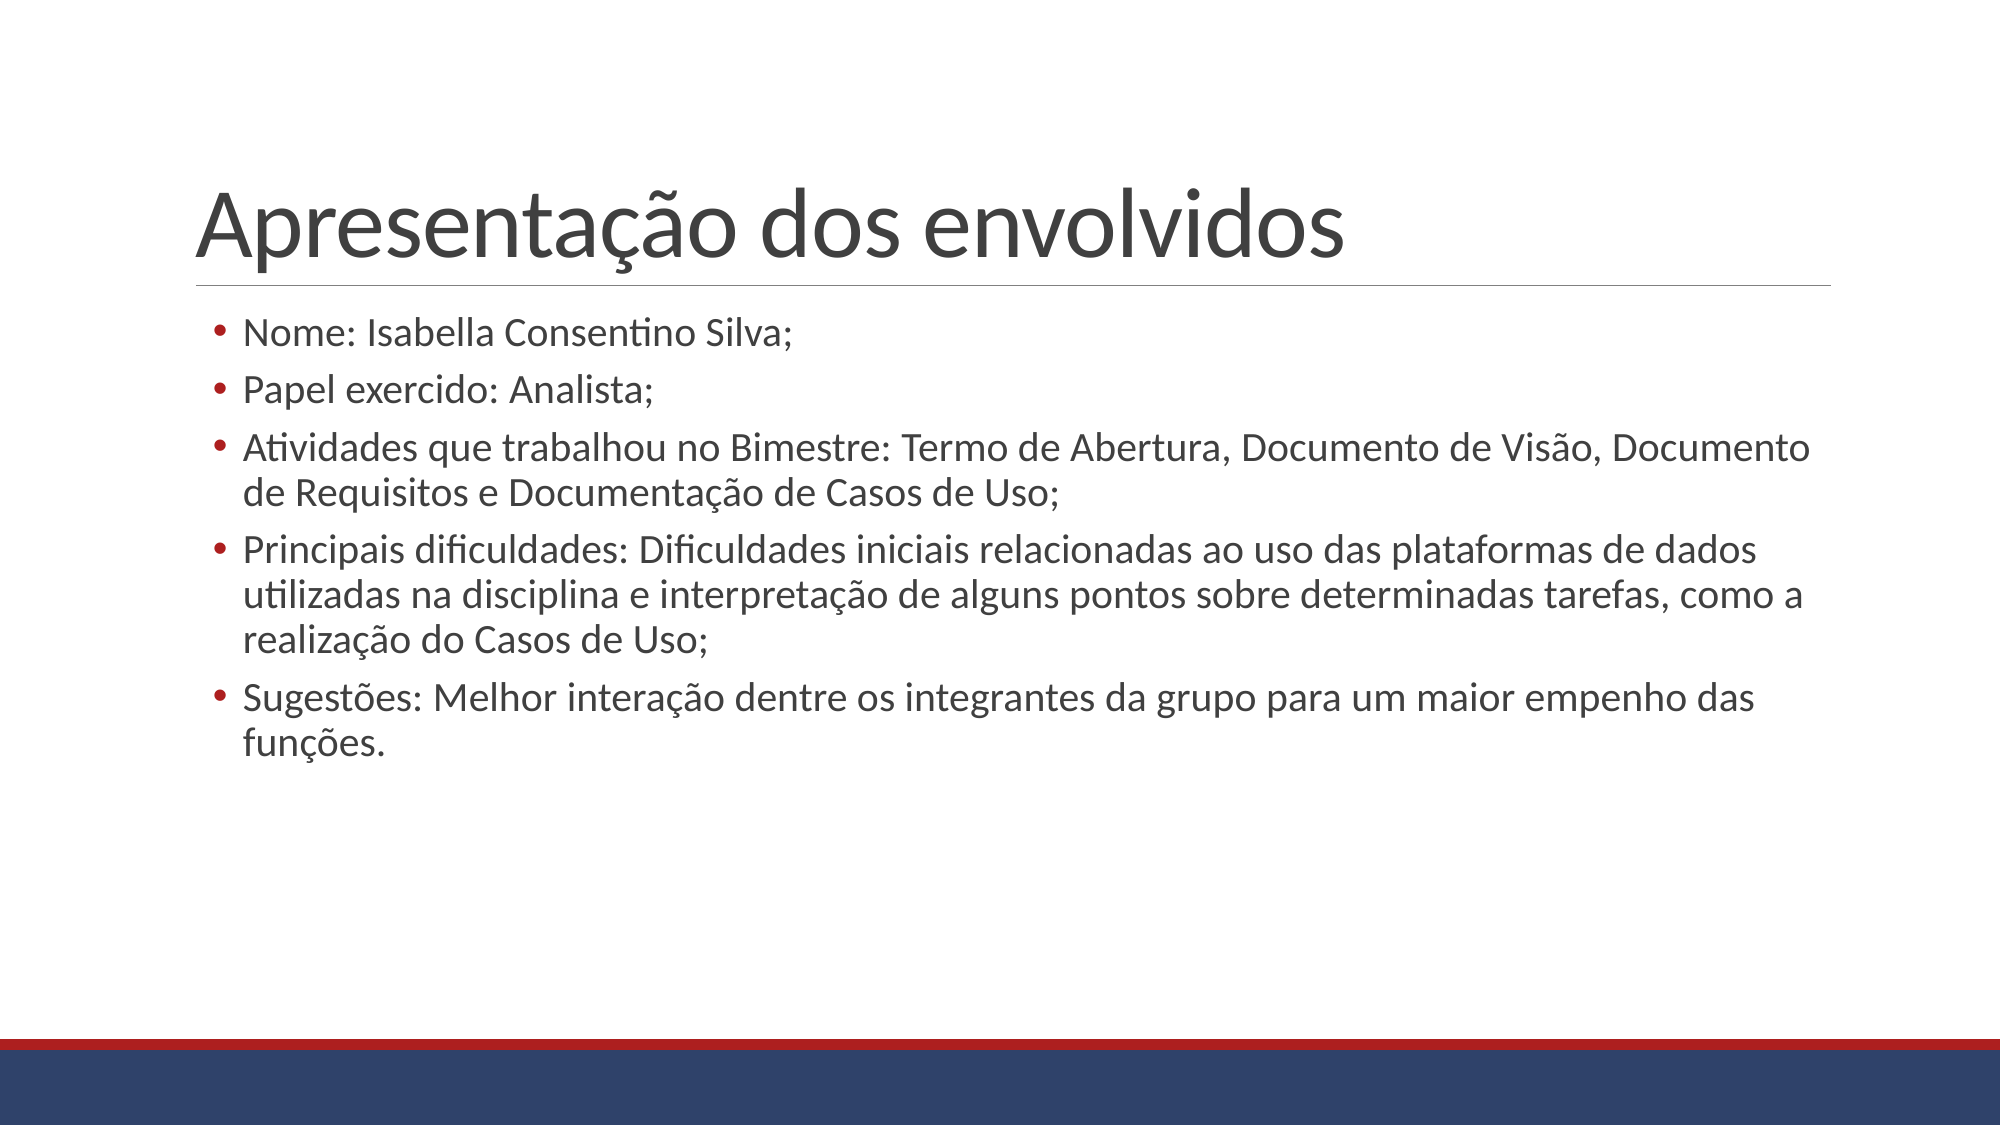

# Apresentação dos envolvidos
Nome: Isabella Consentino Silva;
Papel exercido: Analista;
Atividades que trabalhou no Bimestre: Termo de Abertura, Documento de Visão, Documento de Requisitos e Documentação de Casos de Uso;
Principais dificuldades: Dificuldades iniciais relacionadas ao uso das plataformas de dados utilizadas na disciplina e interpretação de alguns pontos sobre determinadas tarefas, como a realização do Casos de Uso;
Sugestões: Melhor interação dentre os integrantes da grupo para um maior empenho das funções.